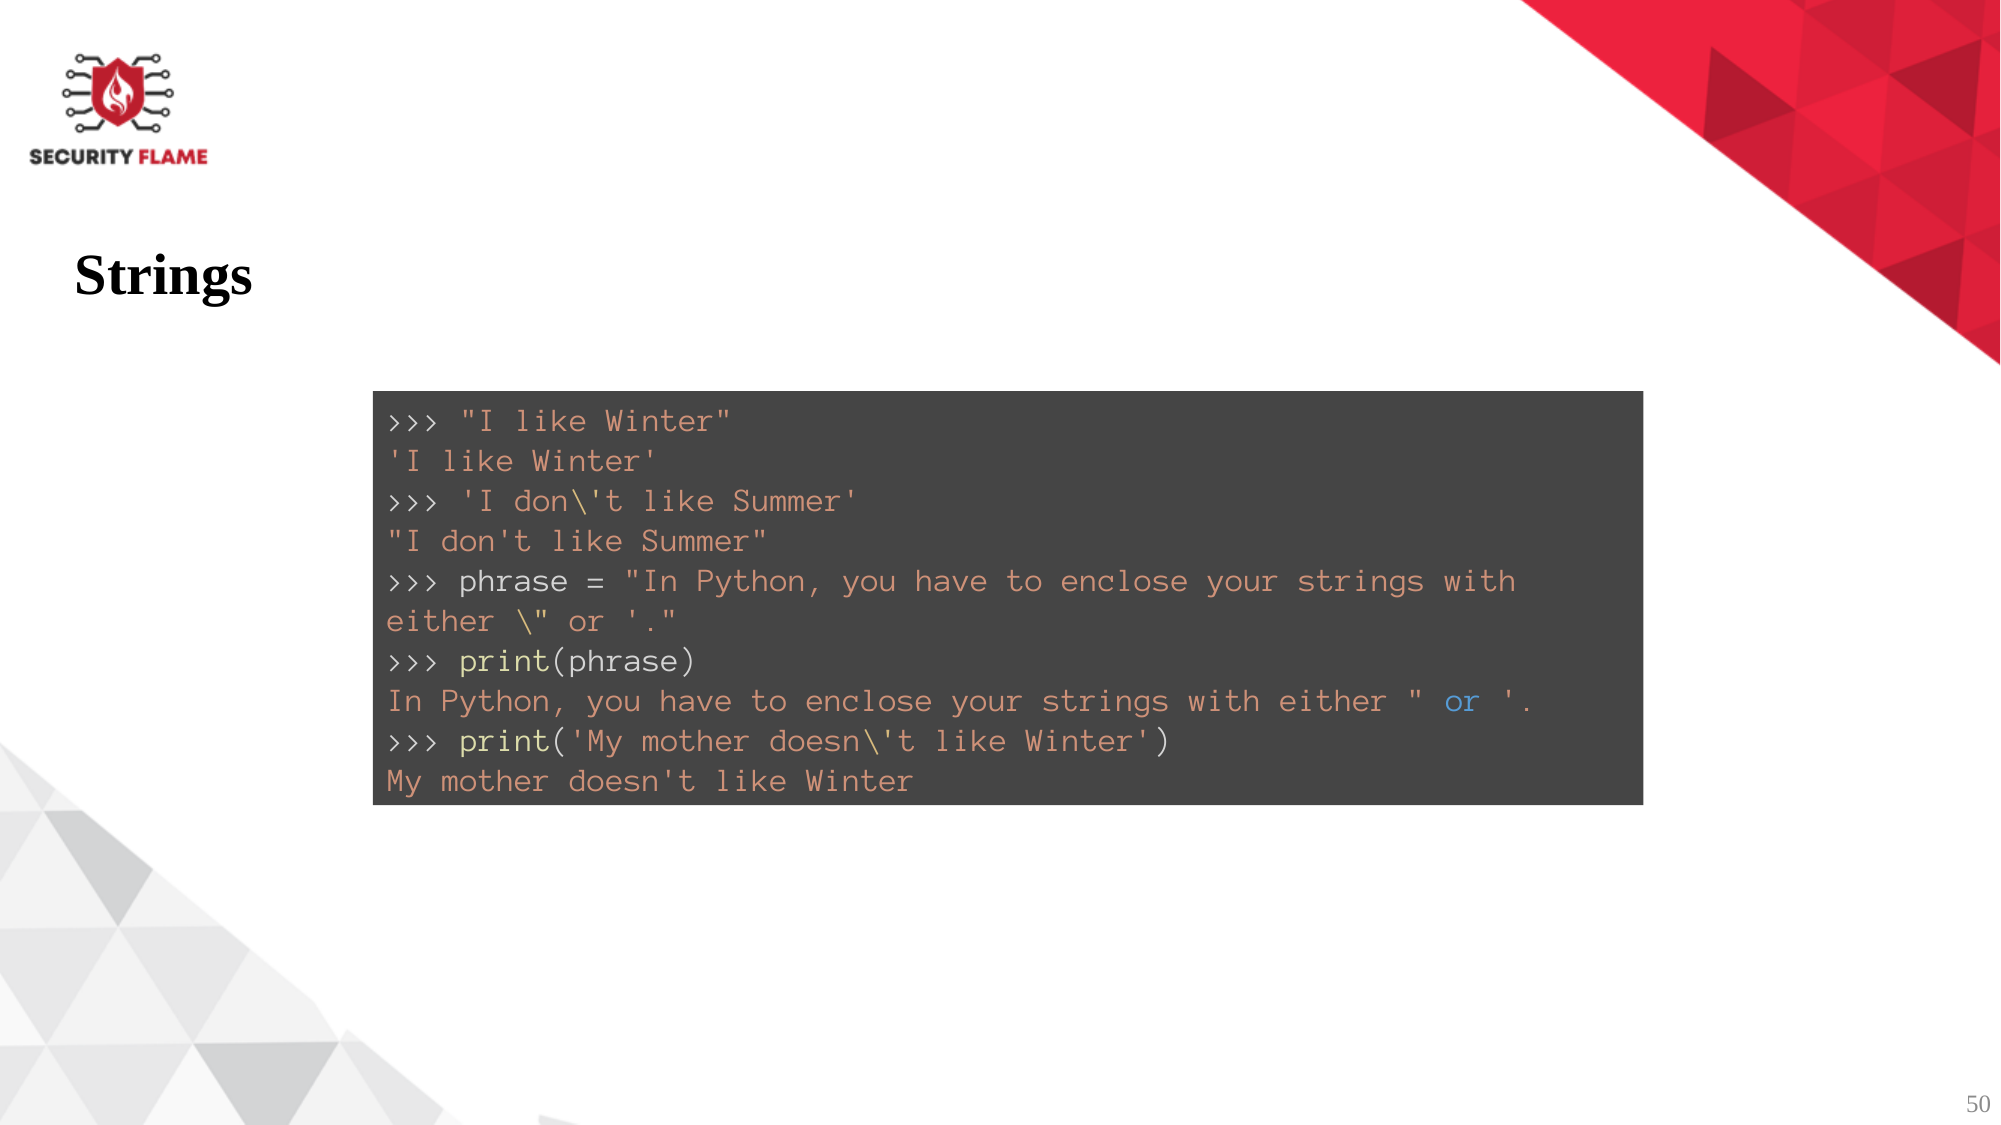

Strings
>>> "I like Winter"
'I like Winter'
>>> 'I don\'t like Summer'
"I don't like Summer"
>>> phrase = "In Python, you have to enclose your strings with either \" or '."
>>> print(phrase)
In Python, you have to enclose your strings with either " or '.
>>> print('My mother doesn\'t like Winter')
My mother doesn't like Winter
50